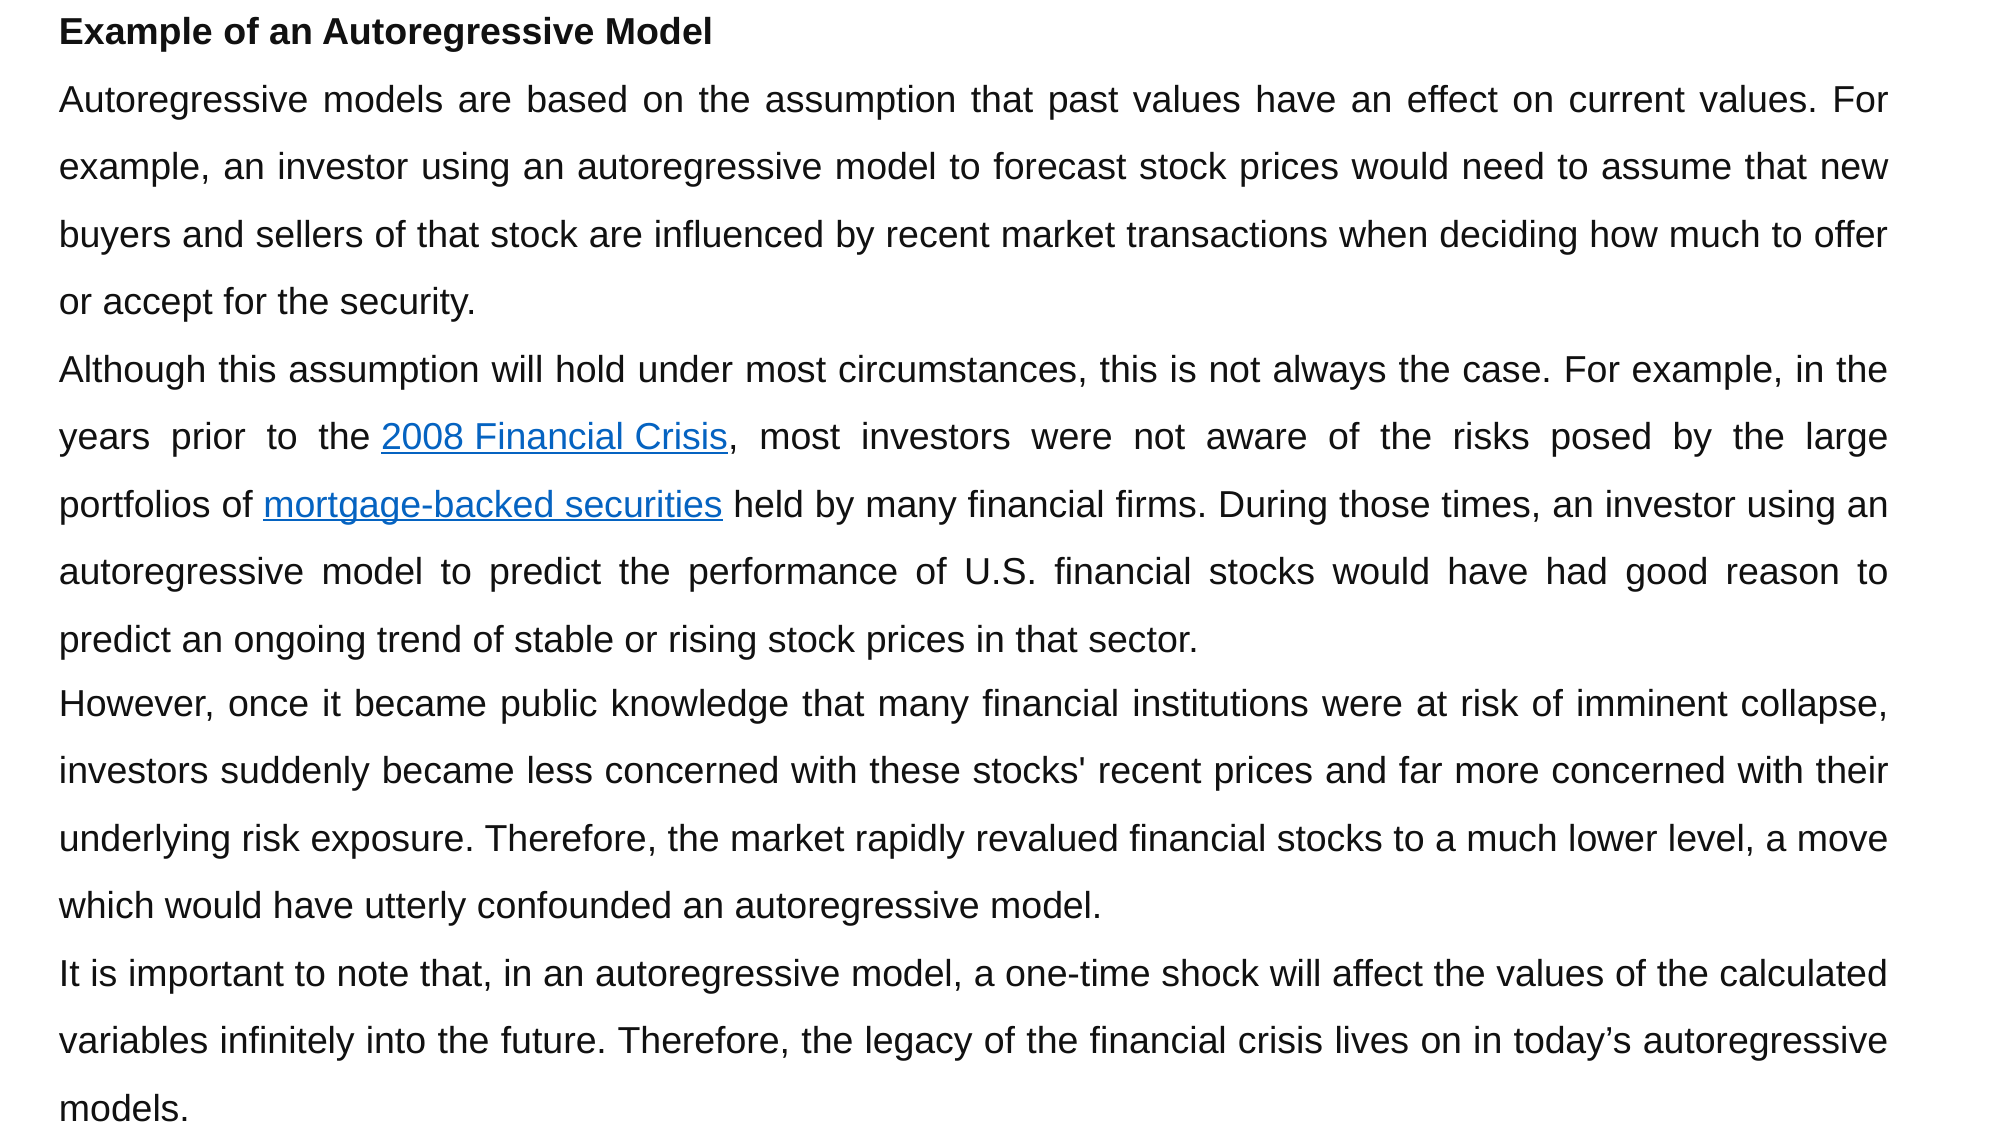

Example of an Autoregressive Model
Autoregressive models are based on the assumption that past values have an effect on current values. For example, an investor using an autoregressive model to forecast stock prices would need to assume that new buyers and sellers of that stock are influenced by recent market transactions when deciding how much to offer or accept for the security.
Although this assumption will hold under most circumstances, this is not always the case. For example, in the years prior to the 2008 Financial Crisis, most investors were not aware of the risks posed by the large portfolios of mortgage-backed securities held by many financial firms. During those times, an investor using an autoregressive model to predict the performance of U.S. financial stocks would have had good reason to predict an ongoing trend of stable or rising stock prices in that sector.
However, once it became public knowledge that many financial institutions were at risk of imminent collapse, investors suddenly became less concerned with these stocks' recent prices and far more concerned with their underlying risk exposure. Therefore, the market rapidly revalued financial stocks to a much lower level, a move which would have utterly confounded an autoregressive model.
It is important to note that, in an autoregressive model, a one-time shock will affect the values of the calculated variables infinitely into the future. Therefore, the legacy of the financial crisis lives on in today’s autoregressive models.